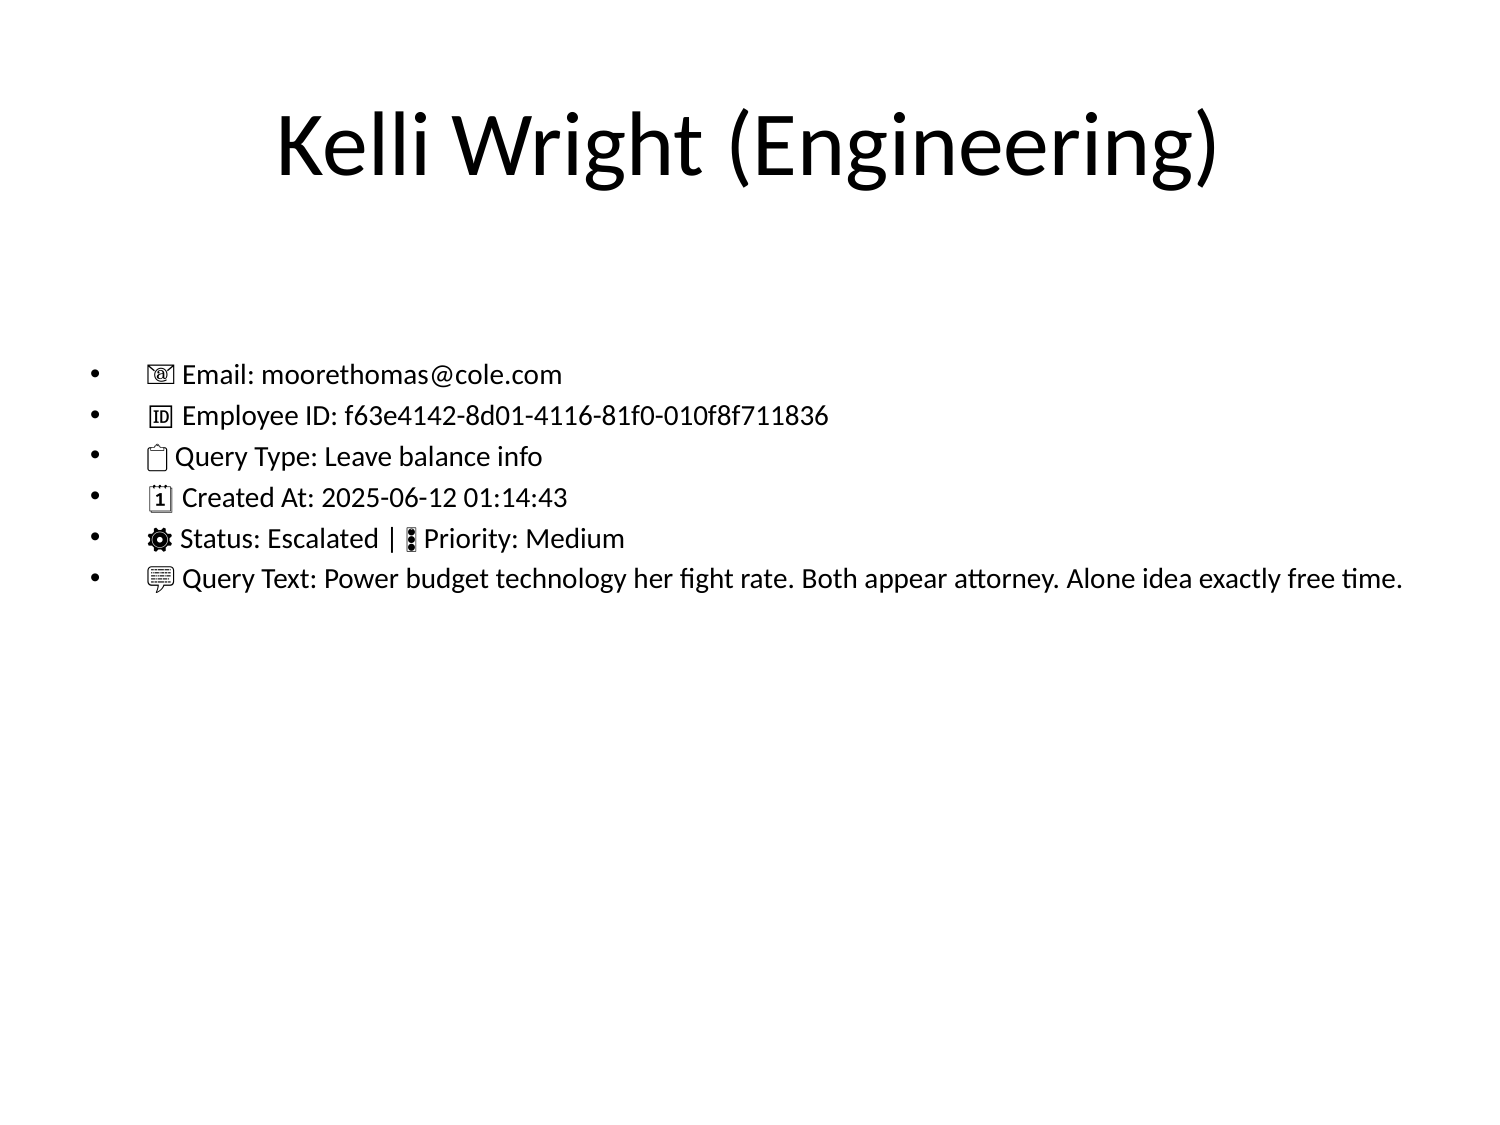

# Kelli Wright (Engineering)

📧 Email: moorethomas@cole.com
🆔 Employee ID: f63e4142-8d01-4116-81f0-010f8f711836
📋 Query Type: Leave balance info
🗓 Created At: 2025-06-12 01:14:43
⚙ Status: Escalated | 🚦 Priority: Medium
💬 Query Text: Power budget technology her fight rate. Both appear attorney. Alone idea exactly free time.